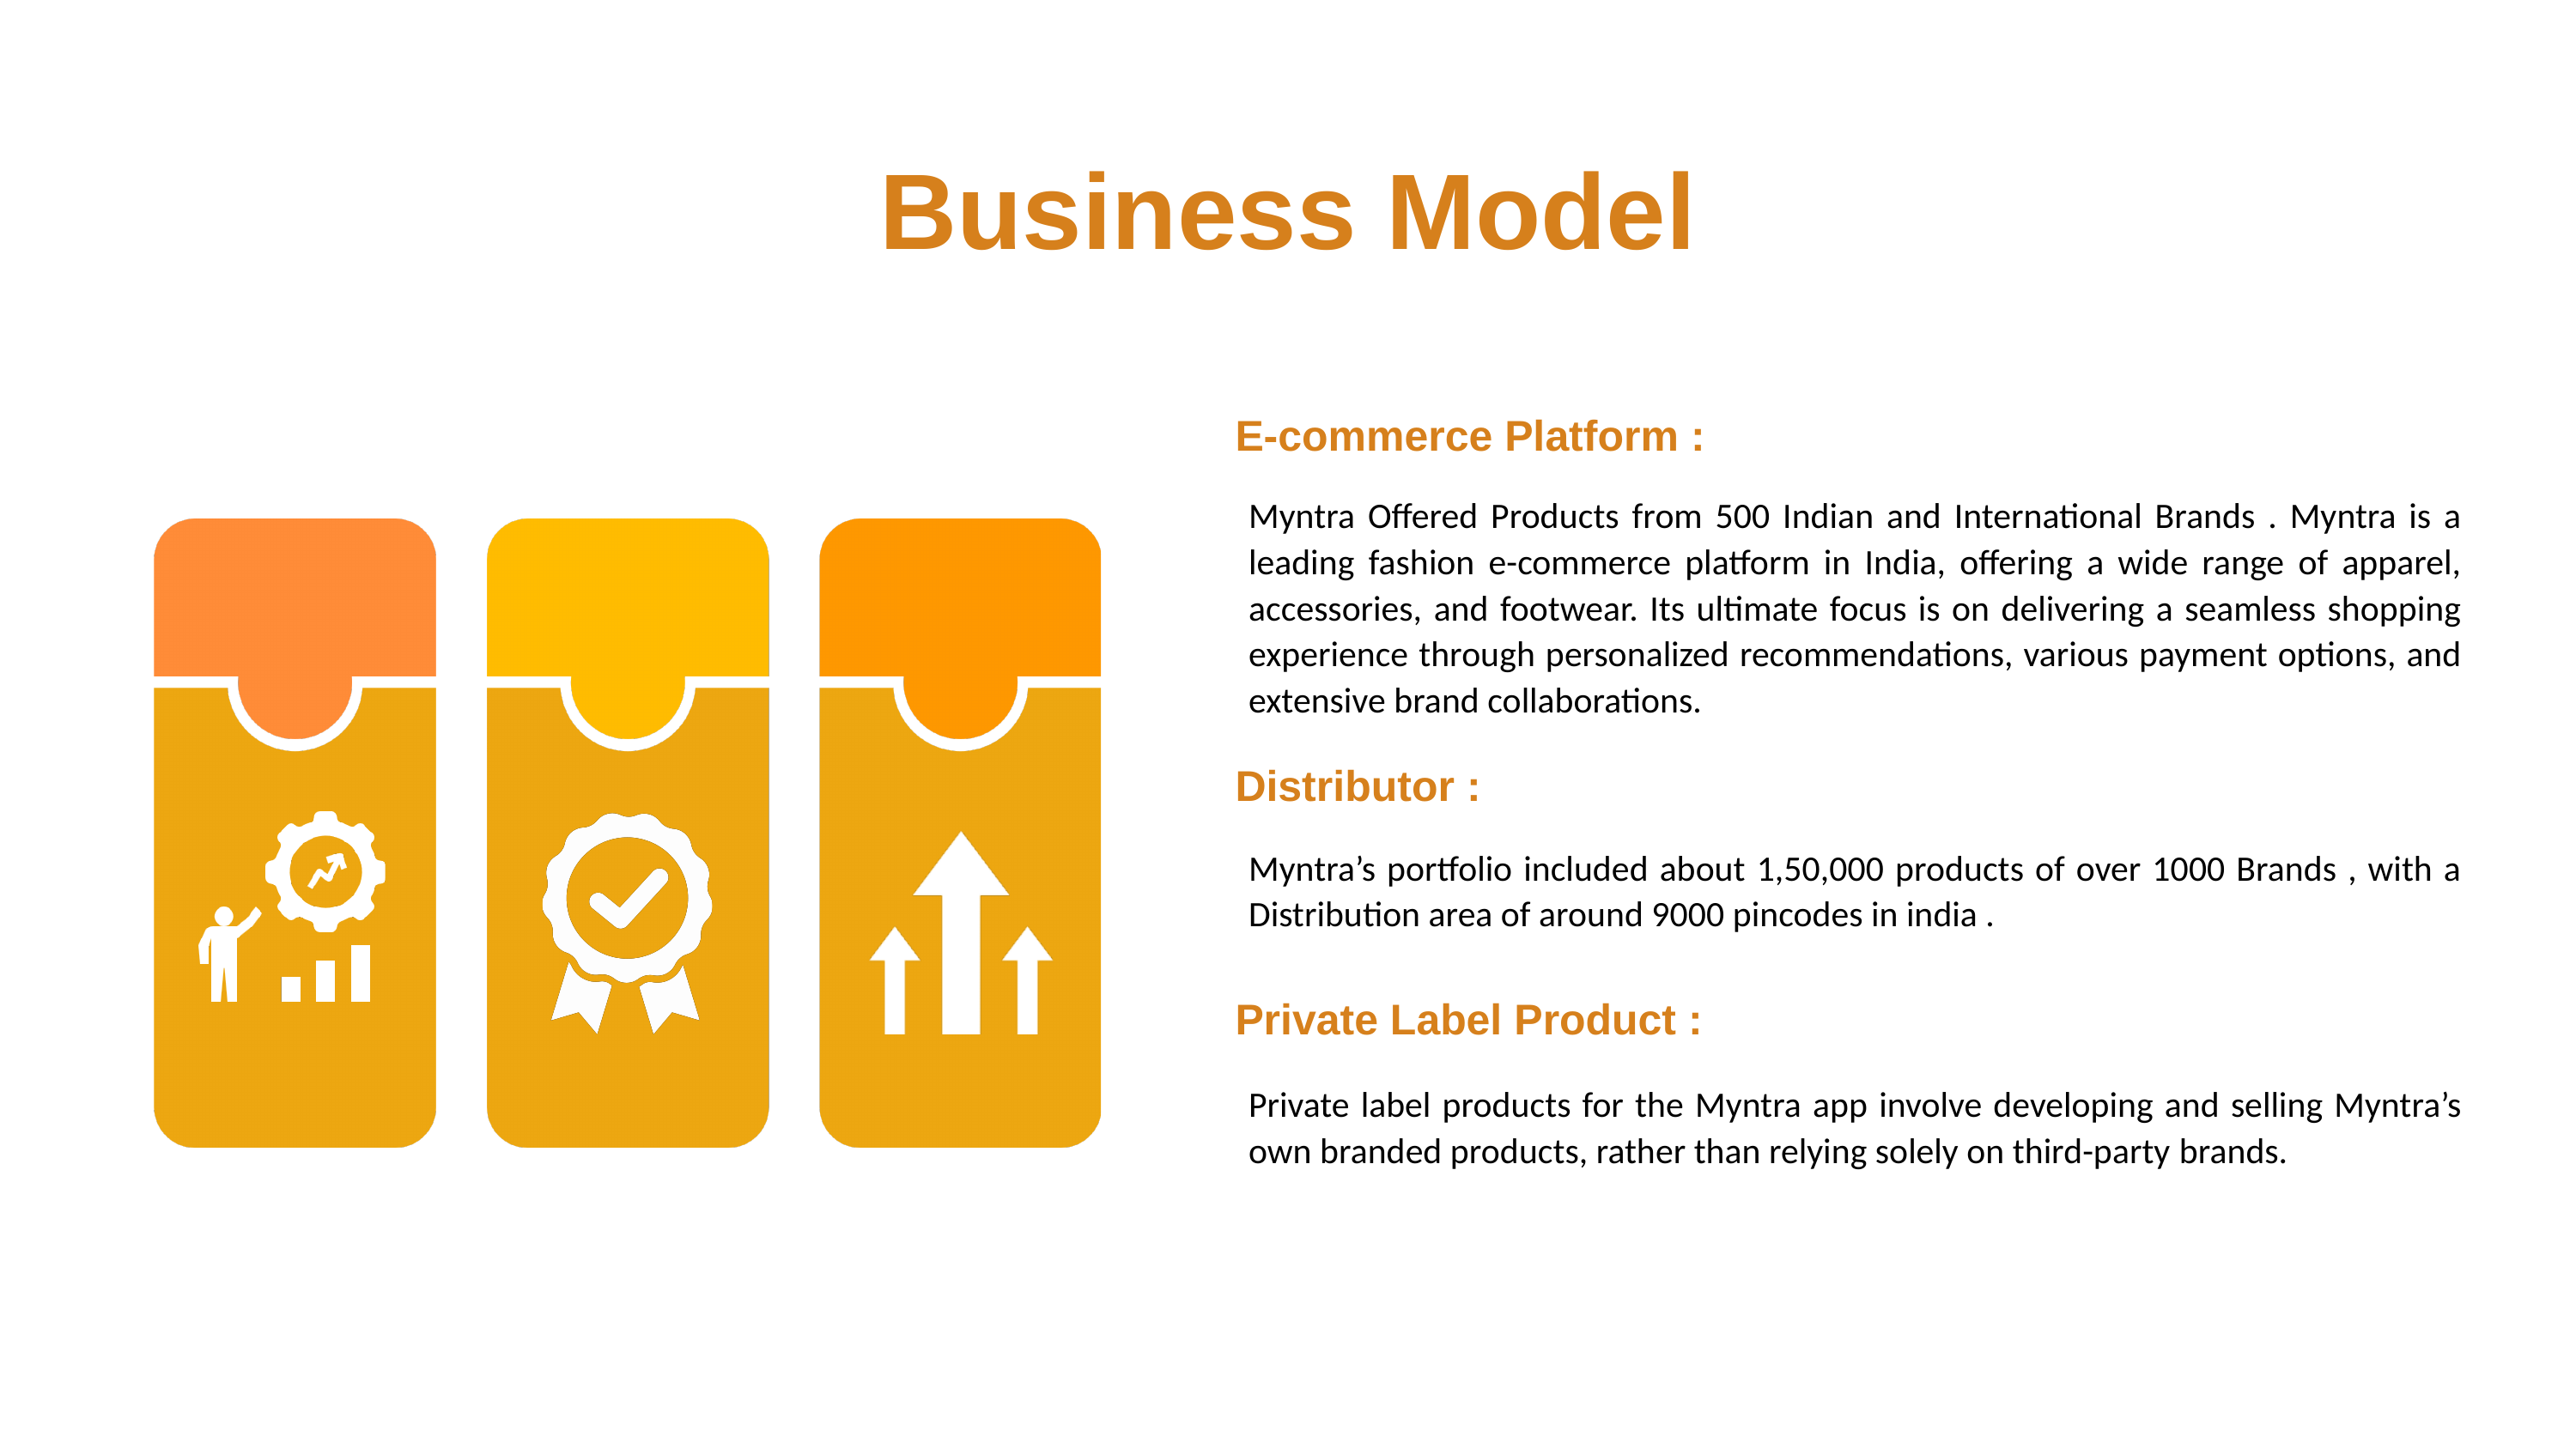

Business Model
E-commerce Platform :
Myntra Offered Products from 500 Indian and International Brands . Myntra is a leading fashion e-commerce platform in India, offering a wide range of apparel, accessories, and footwear. Its ultimate focus is on delivering a seamless shopping experience through personalized recommendations, various payment options, and extensive brand collaborations.

Distributor :

Myntra’s portfolio included about 1,50,000 products of over 1000 Brands , with a Distribution area of around 9000 pincodes in india .
Private Label Product :
Private label products for the Myntra app involve developing and selling Myntra’s own branded products, rather than relying solely on third-party brands.